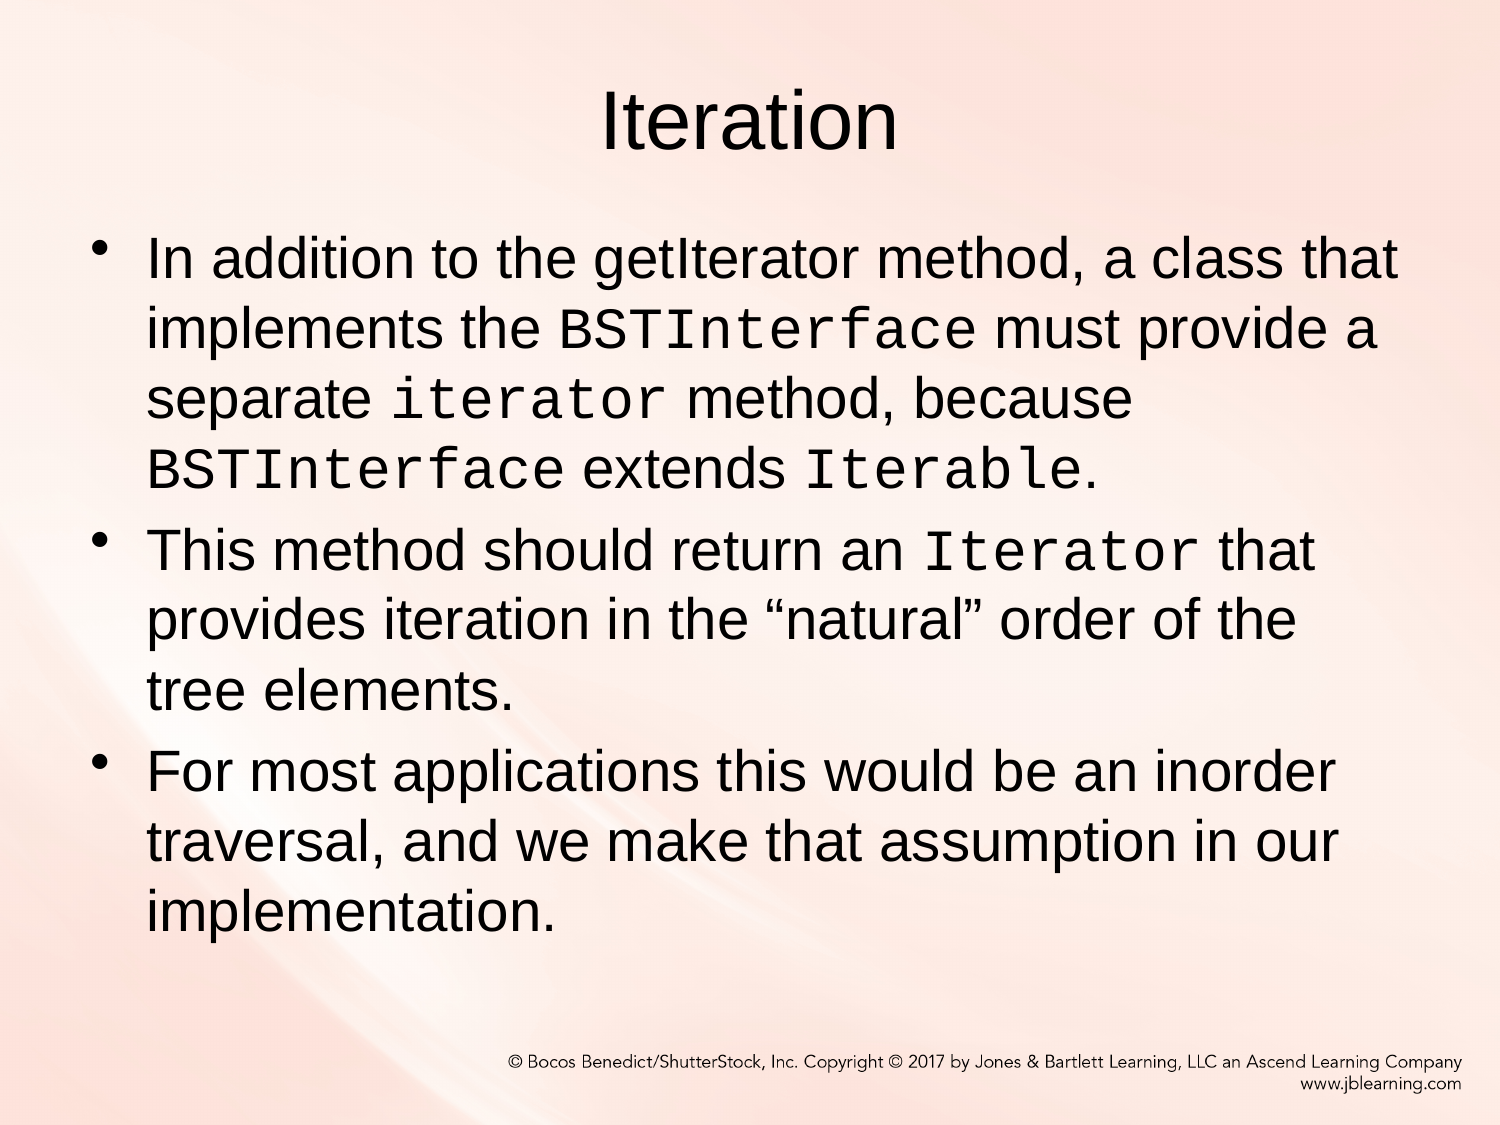

# Iteration
In addition to the getIterator method, a class that implements the BSTInterface must provide a separate iterator method, because BSTInterface extends Iterable.
This method should return an Iterator that provides iteration in the “natural” order of the tree elements.
For most applications this would be an inorder traversal, and we make that assumption in our implementation.